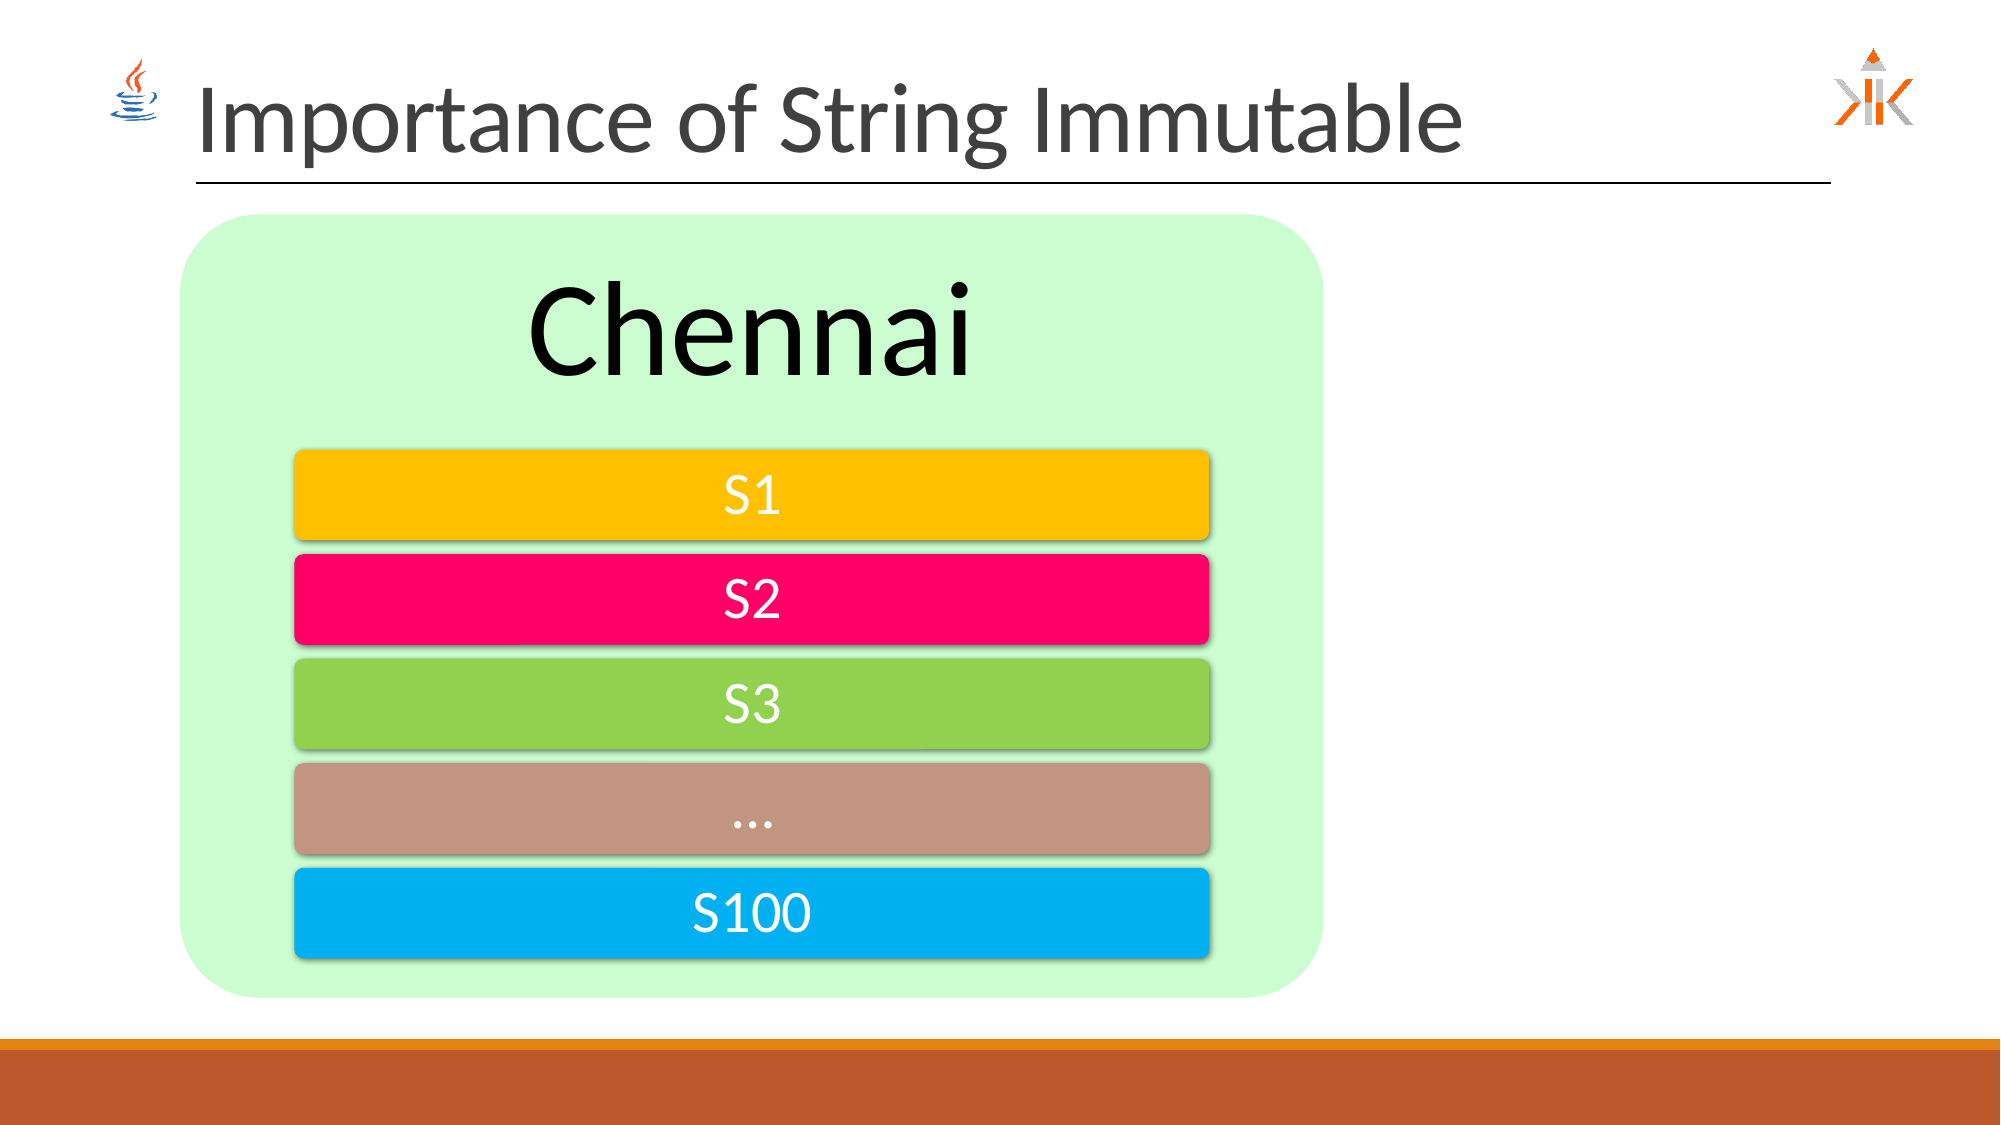

# Importance of String Immutable

Chennai
S1
S2
S3
…
S100